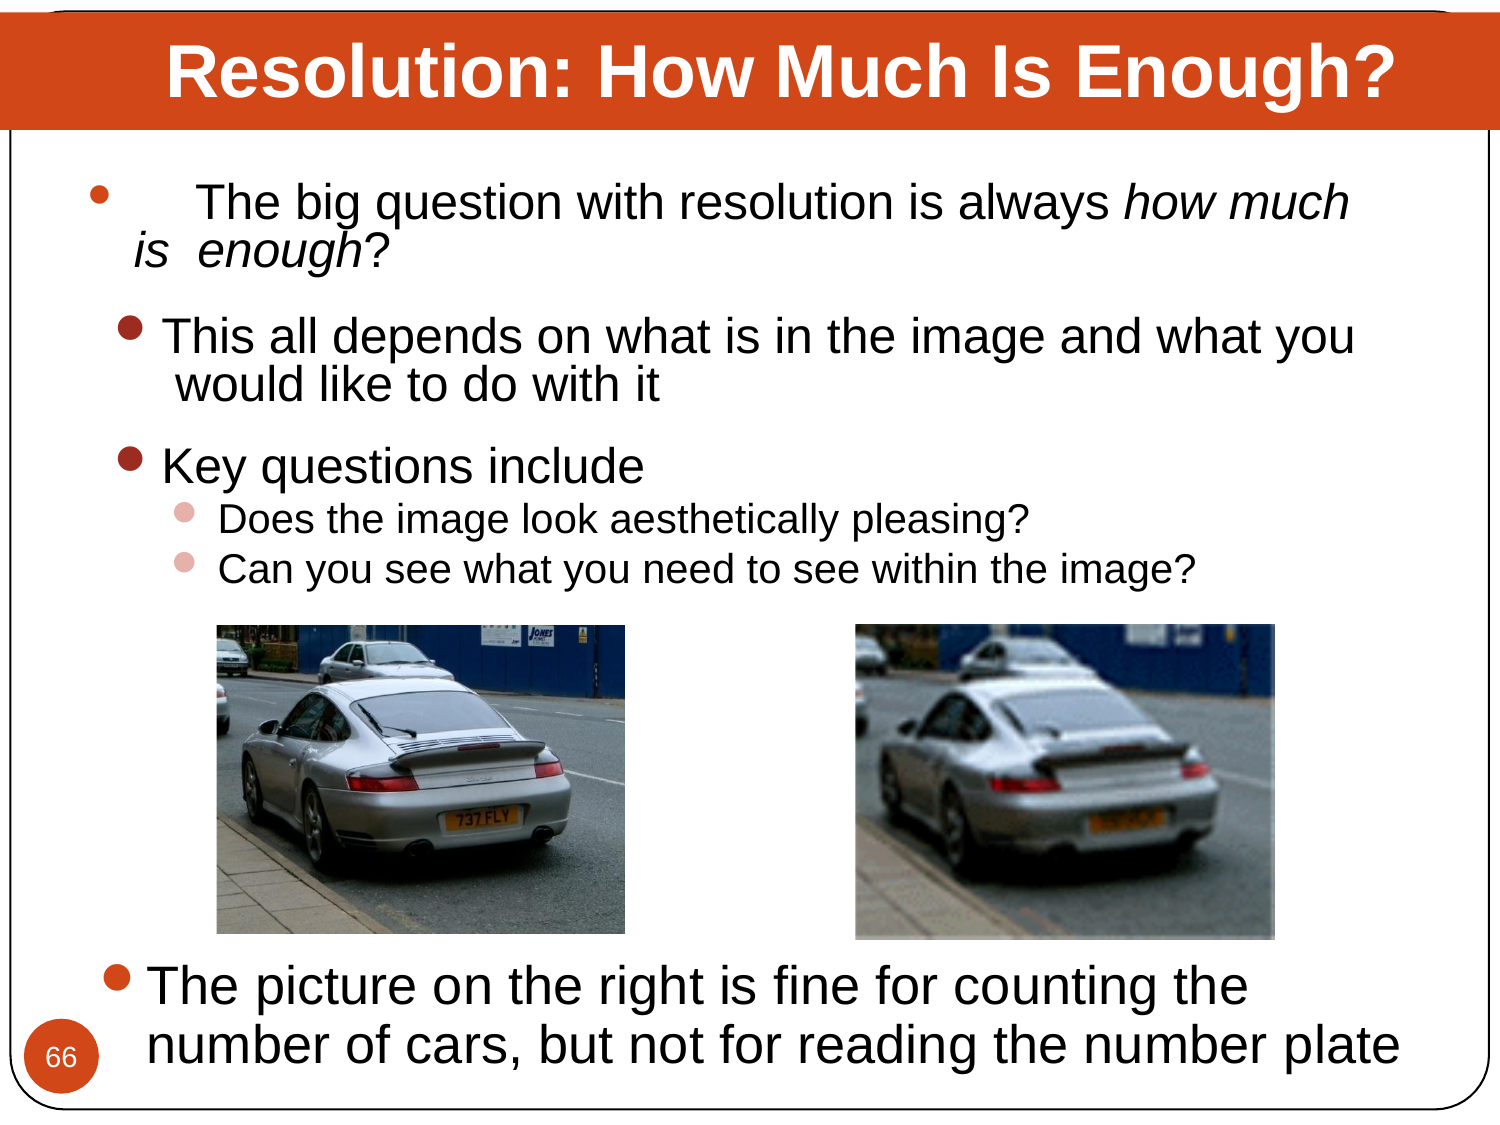

# Resolution: How Much Is Enough?
	The big question with resolution is always how much is  enough?
This all depends on what is in the image and what you  would like to do with it
Key questions include
Does the image look aesthetically pleasing?
Can you see what you need to see within the image?

The picture on the right is fine for counting the  number of cars, but not for reading the number plate

66